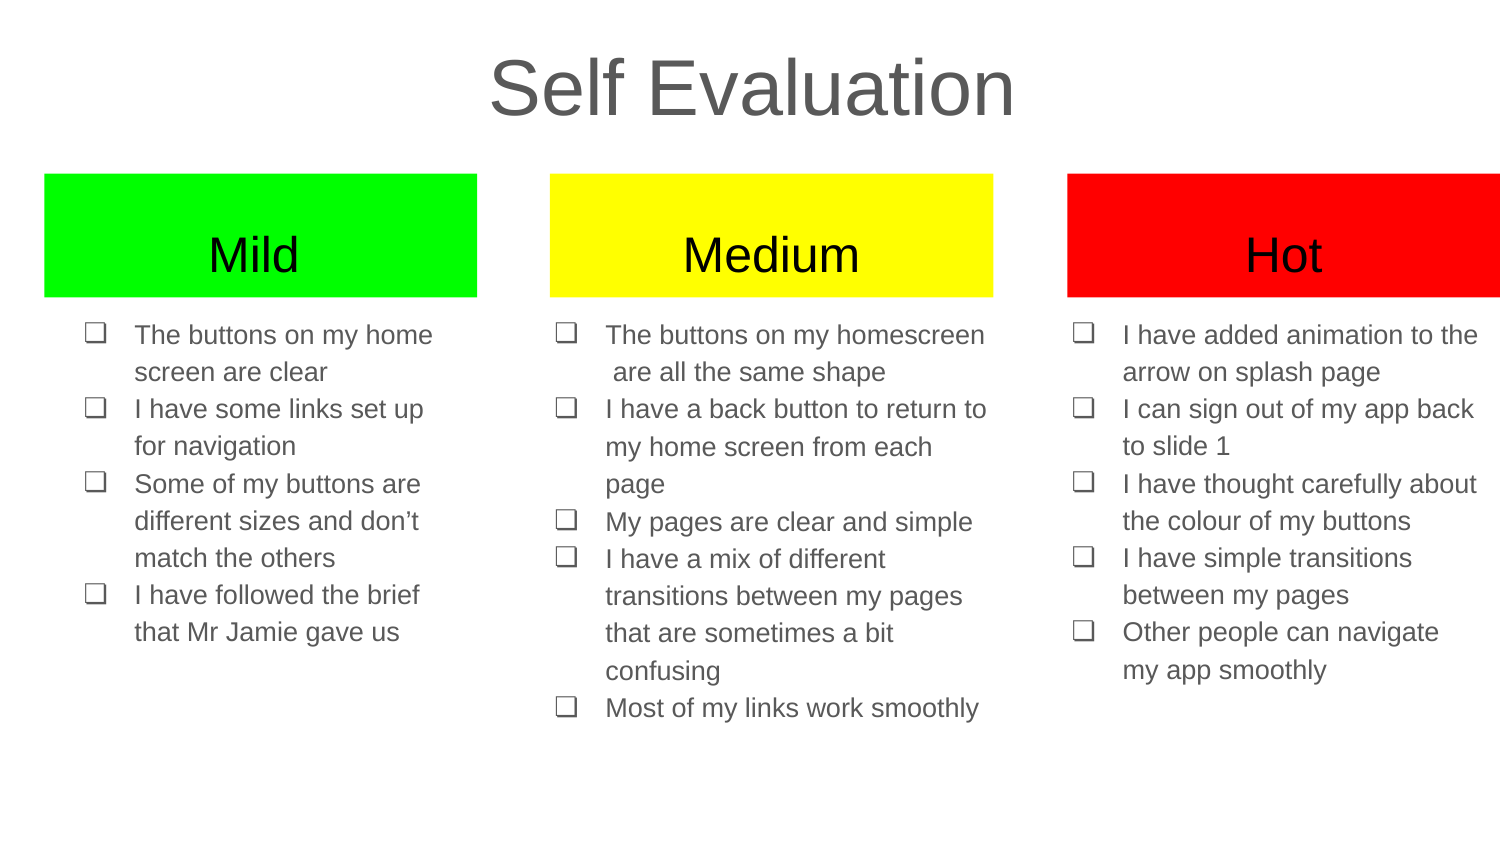

Self Evaluation
# Mild
Medium
Hot
The buttons on my home screen are clear
I have some links set up for navigation
Some of my buttons are different sizes and don’t match the others
I have followed the brief that Mr Jamie gave us
The buttons on my homescreen  are all the same shape
I have a back button to return to my home screen from each page
My pages are clear and simple
I have a mix of different transitions between my pages that are sometimes a bit confusing
Most of my links work smoothly
I have added animation to the arrow on splash page
I can sign out of my app back to slide 1
I have thought carefully about the colour of my buttons
I have simple transitions between my pages
Other people can navigate my app smoothly